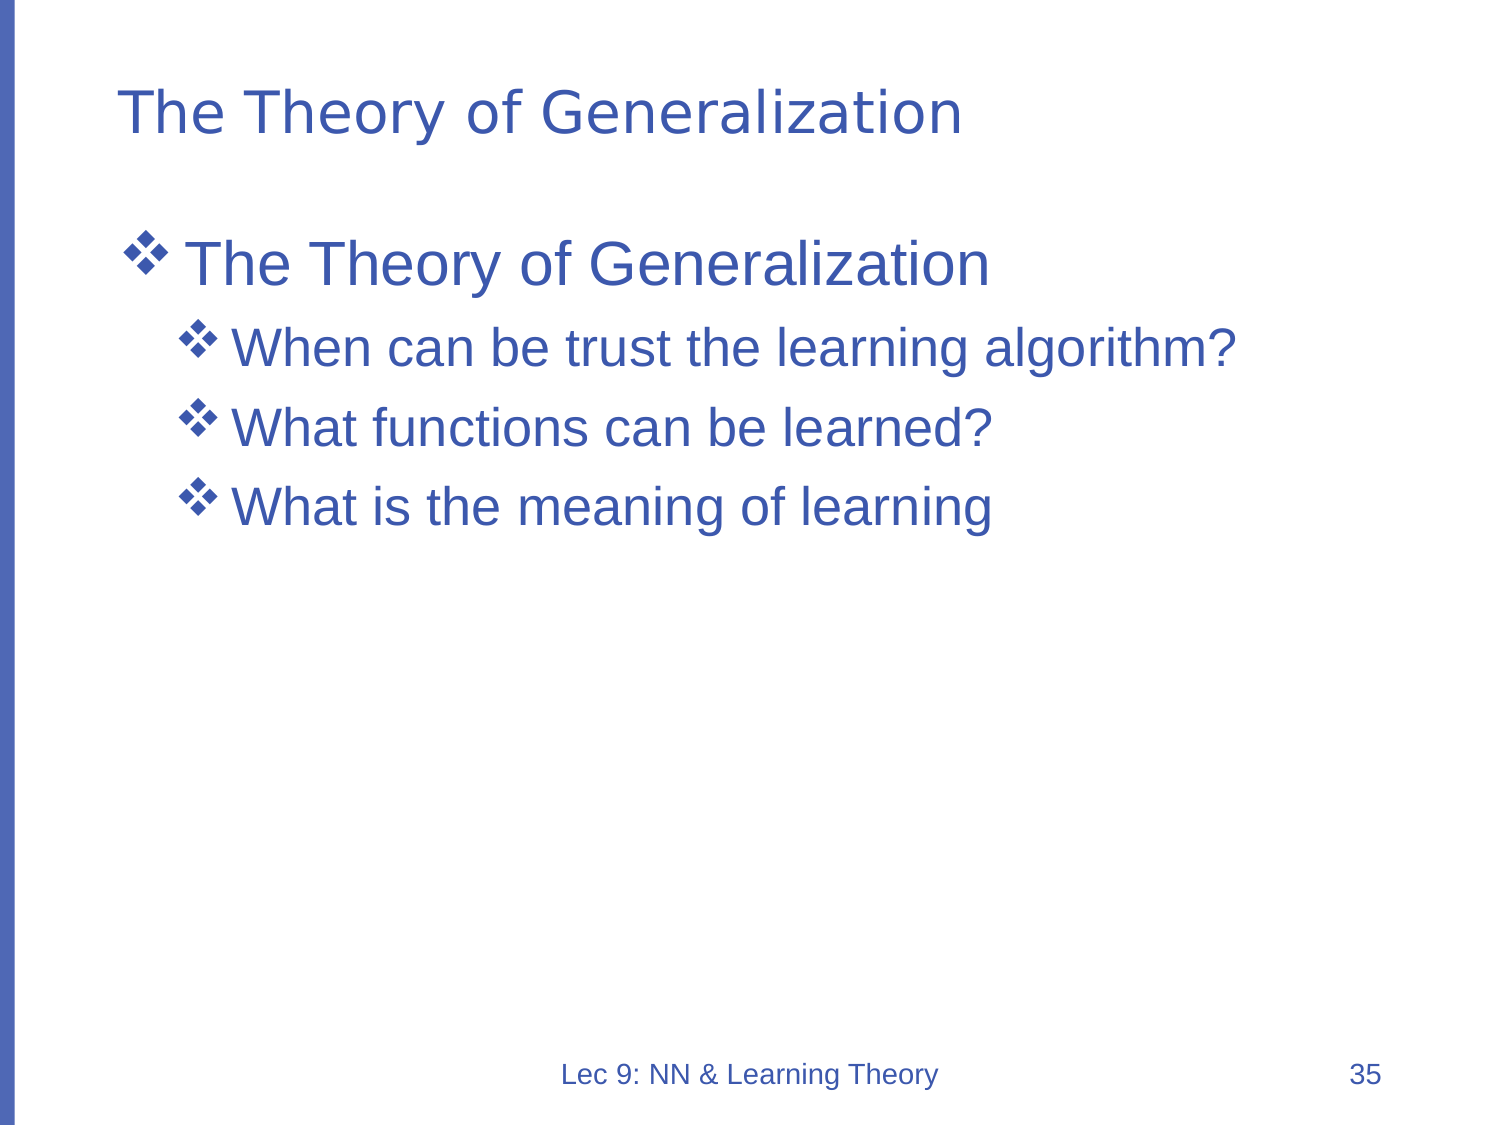

# The Theory of Generalization
The Theory of Generalization
When can be trust the learning algorithm?
What functions can be learned?
What is the meaning of learning
Lec 9: NN & Learning Theory
35